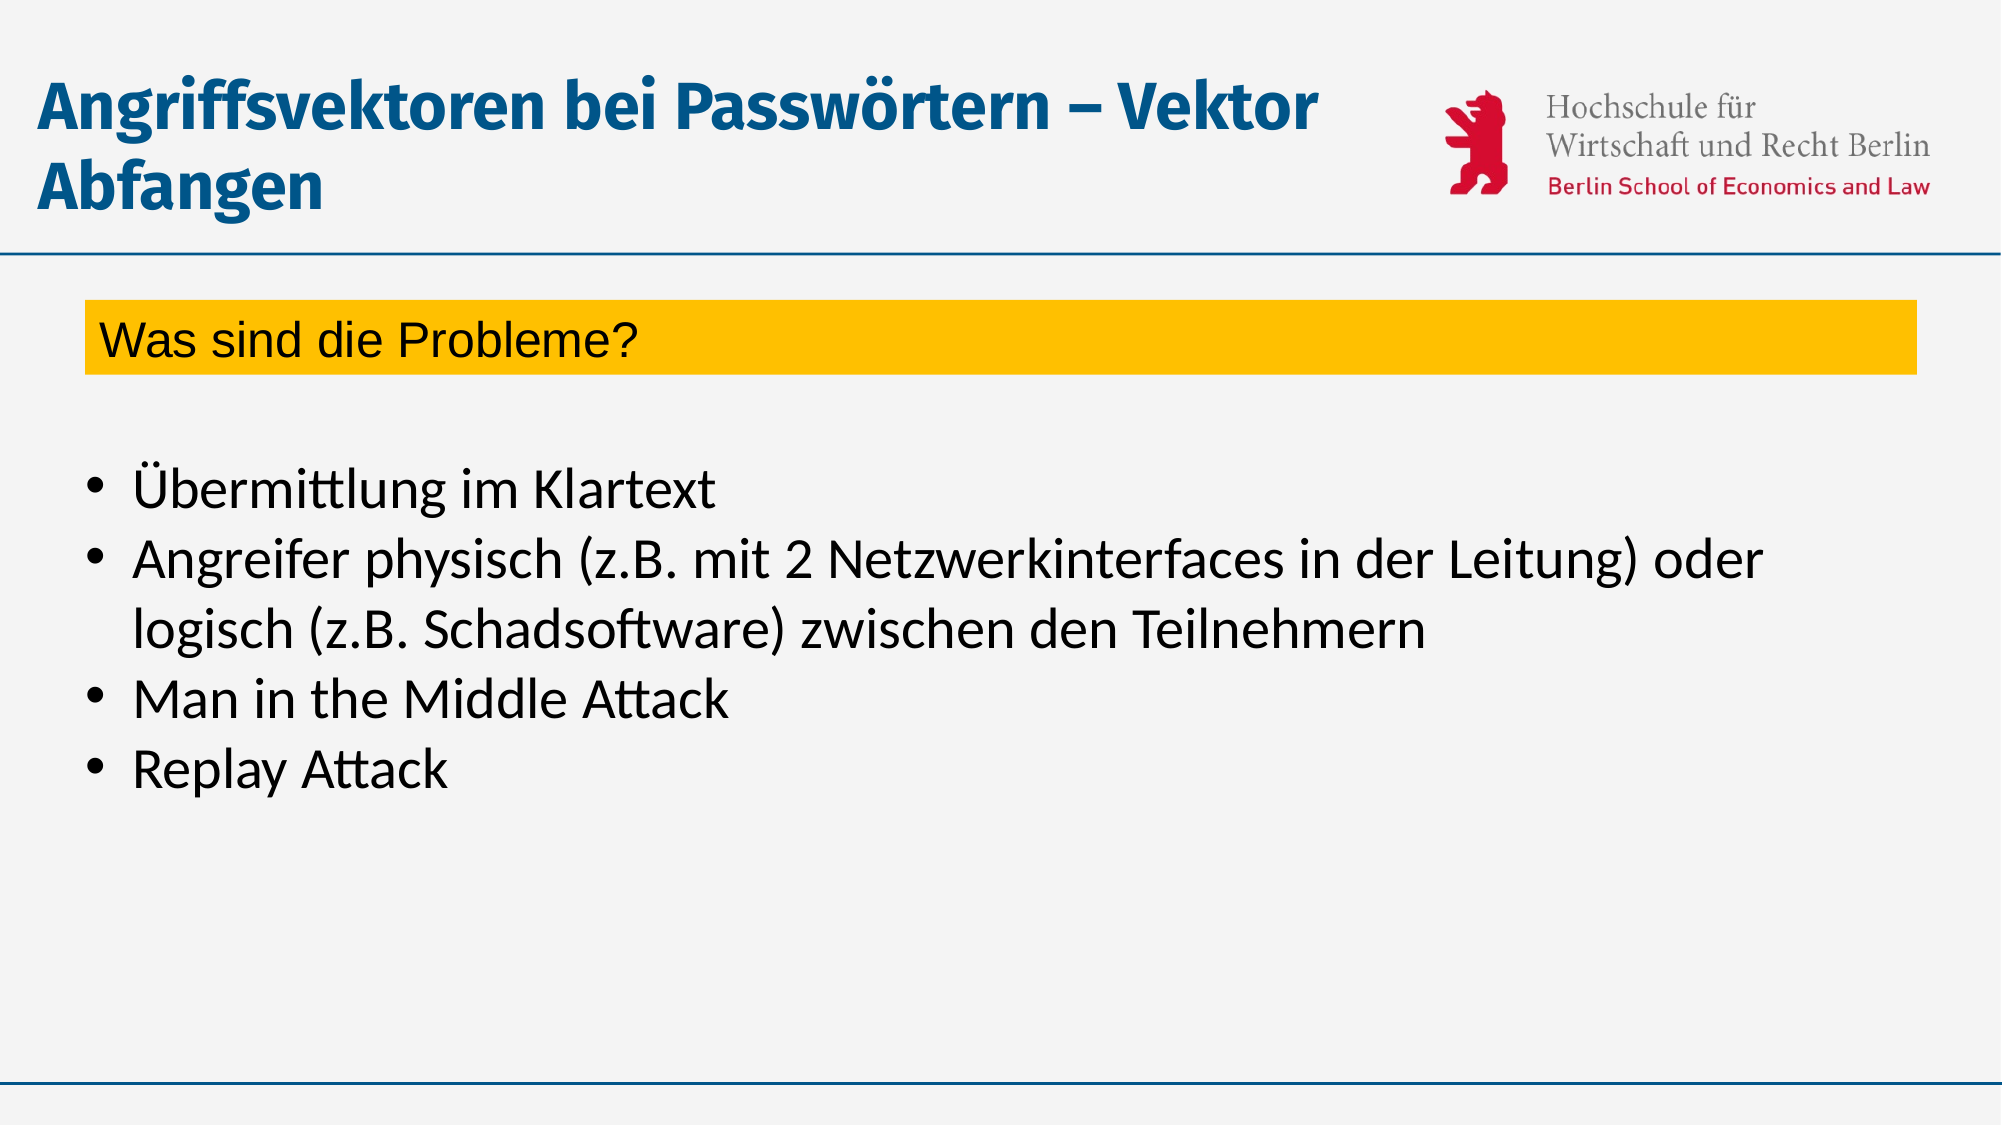

# Angriffsvektoren bei Passwörtern – Vektor Abfangen
Was sind die Probleme?
Übermittlung im Klartext
Angreifer physisch (z.B. mit 2 Netzwerkinterfaces in der Leitung) oder logisch (z.B. Schadsoftware) zwischen den Teilnehmern
Man in the Middle Attack
Replay Attack